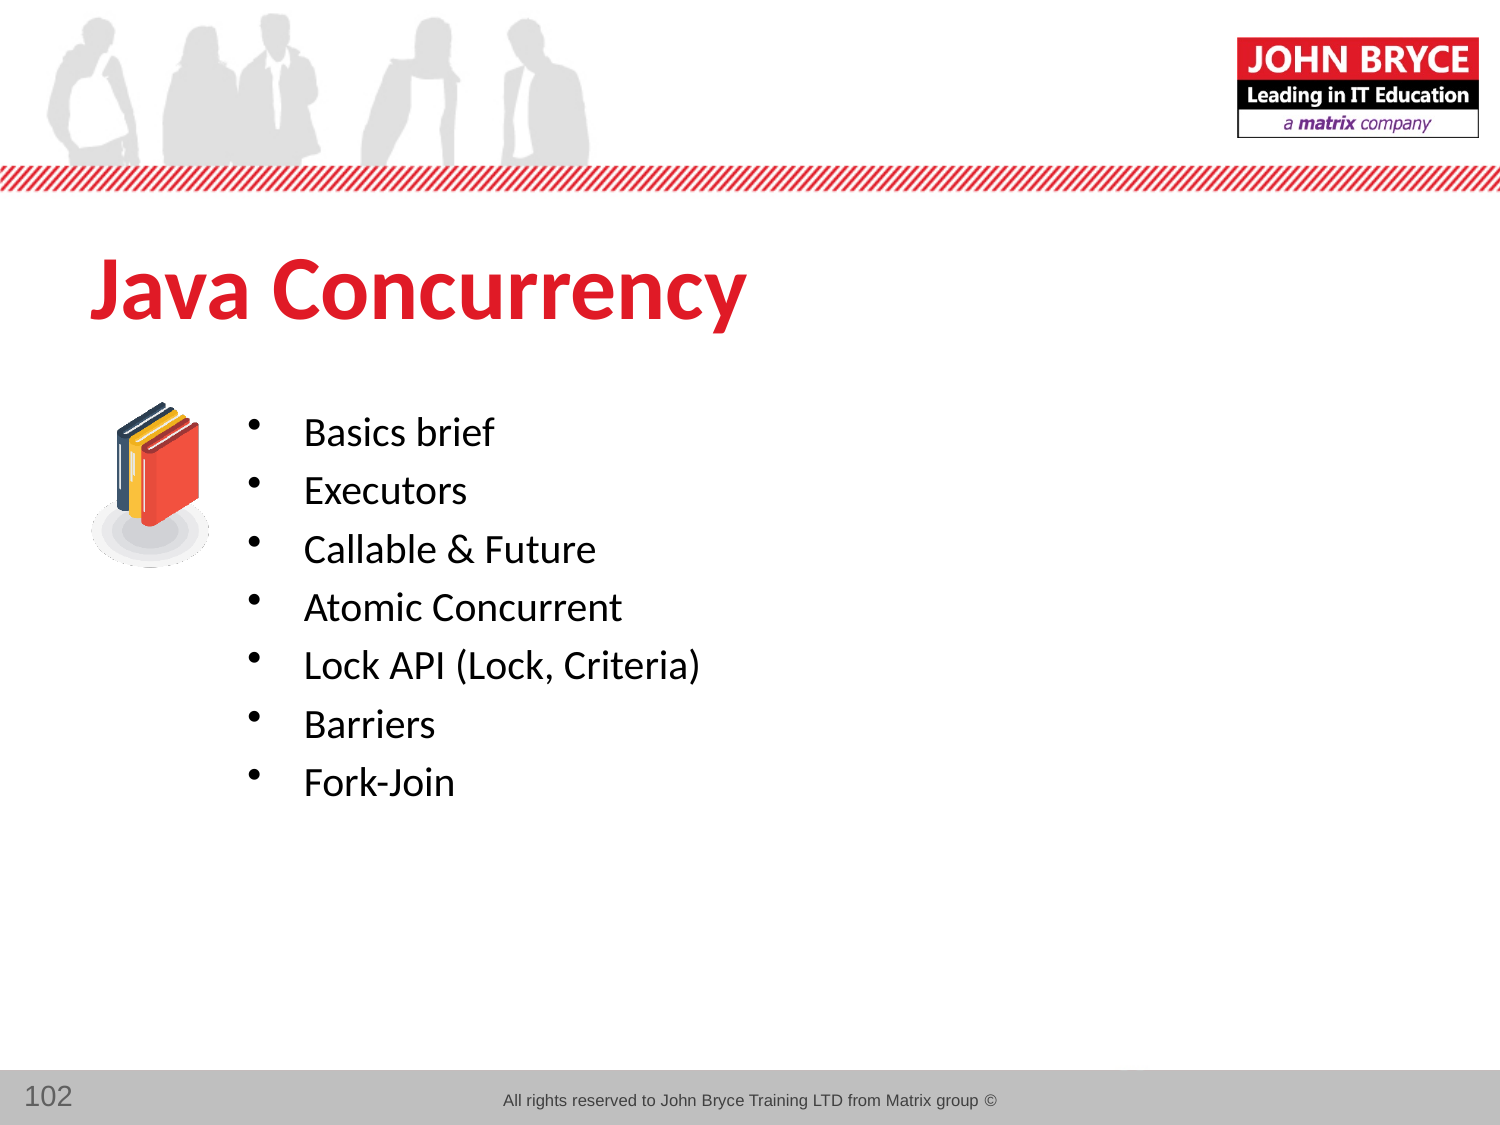

# Java Concurrency
Basics brief
Executors
Callable & Future
Atomic Concurrent
Lock API (Lock, Criteria)
Barriers
Fork-Join